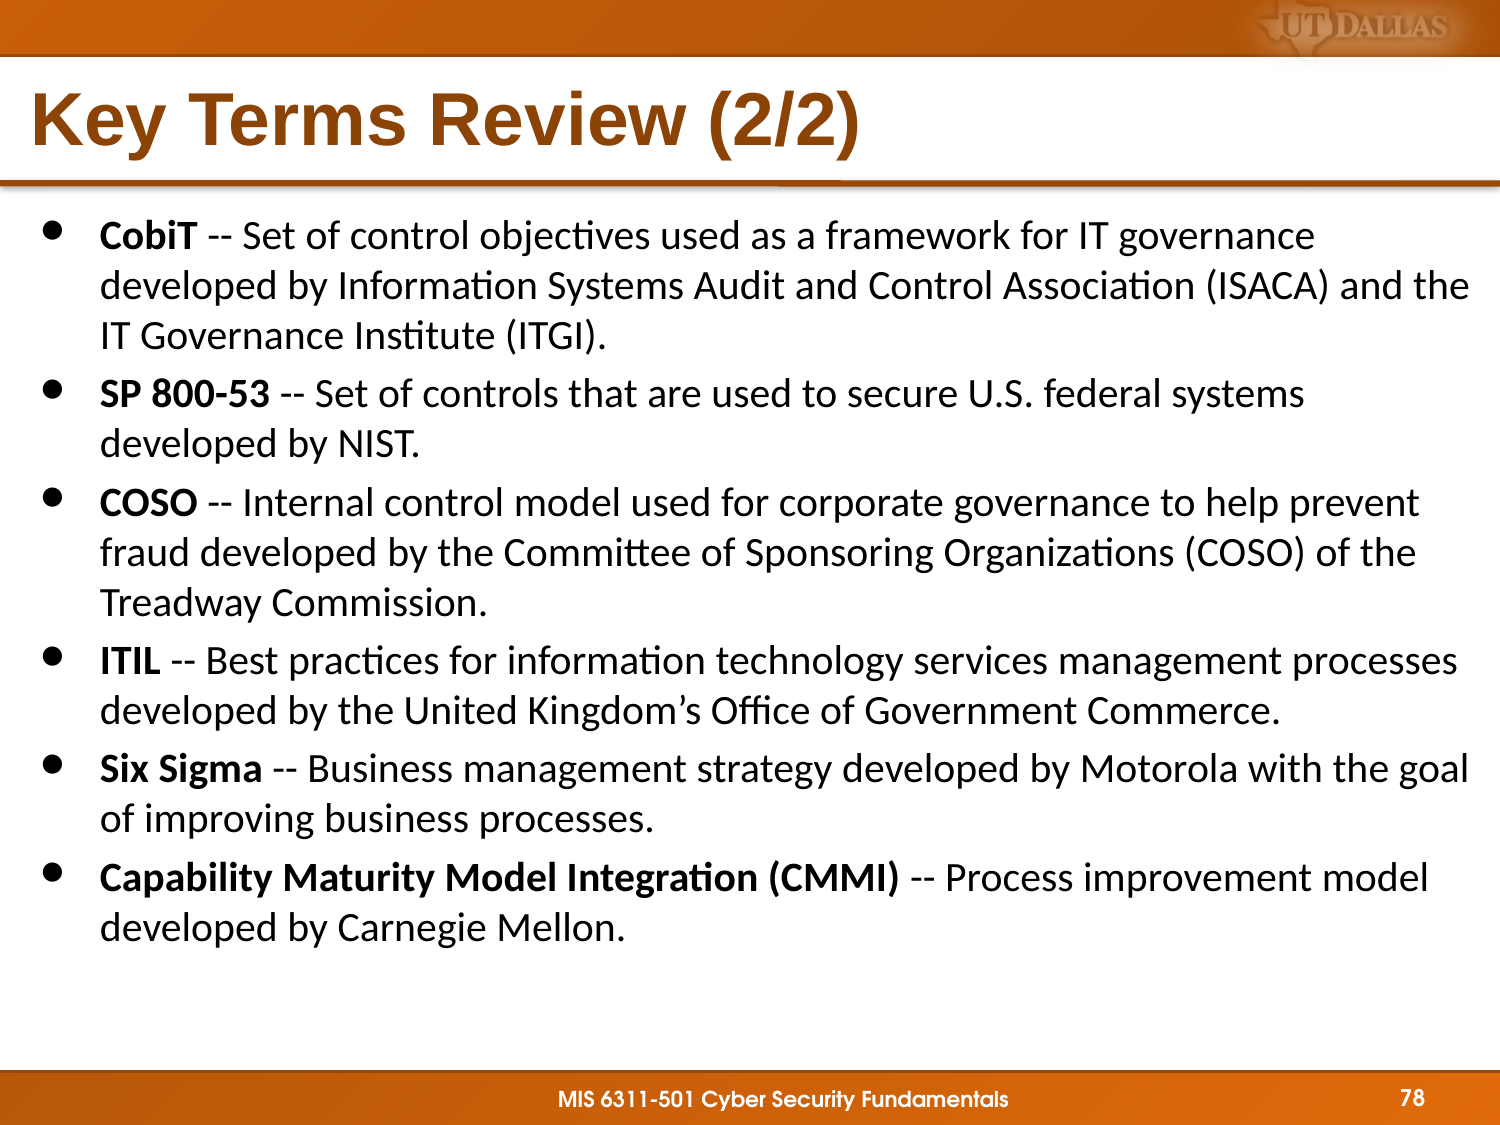

# Key Terms Review (2/2)
CobiT -- Set of control objectives used as a framework for IT governance developed by Information Systems Audit and Control Association (ISACA) and the IT Governance Institute (ITGI).
SP 800-53 -- Set of controls that are used to secure U.S. federal systems developed by NIST.
COSO -- Internal control model used for corporate governance to help prevent fraud developed by the Committee of Sponsoring Organizations (COSO) of the Treadway Commission.
ITIL -- Best practices for information technology services management processes developed by the United Kingdom’s Office of Government Commerce.
Six Sigma -- Business management strategy developed by Motorola with the goal of improving business processes.
Capability Maturity Model Integration (CMMI) -- Process improvement model developed by Carnegie Mellon.

78